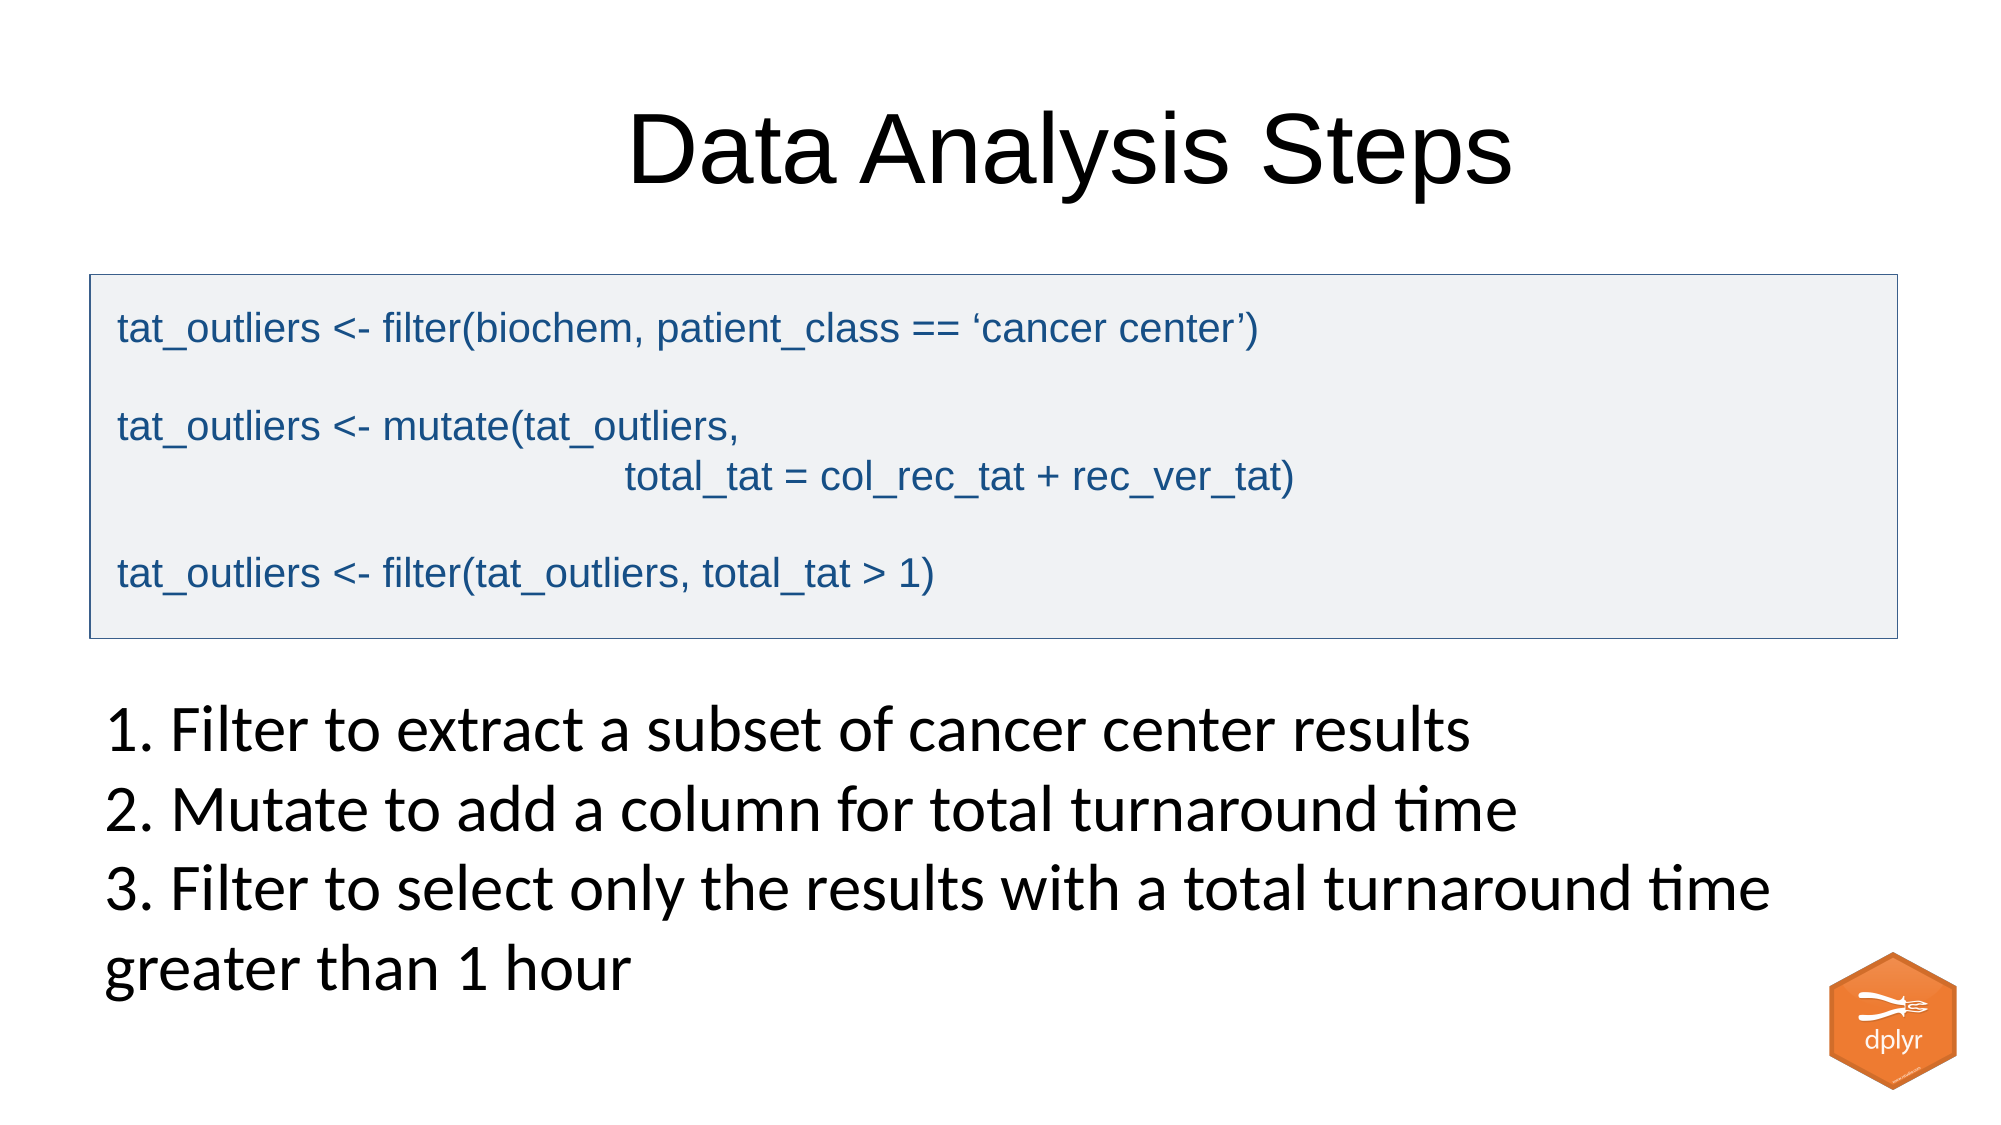

# Data Analysis Steps

tat_outliers <- filter(biochem, patient_class == ‘cancer center’)
Which patient locations sent COVID testing in the first 10 days of the pandemic?
tat_outliers <- mutate(tat_outliers,
			     total_tat = col_rec_tat + rec_ver_tat)

tat_outliers <- filter(tat_outliers, total_tat > 1)
1. Filter to extract a subset of cancer center results
2. Mutate to add a column for total turnaround time
3. Filter to select only the results with a total turnaround time greater than 1 hour